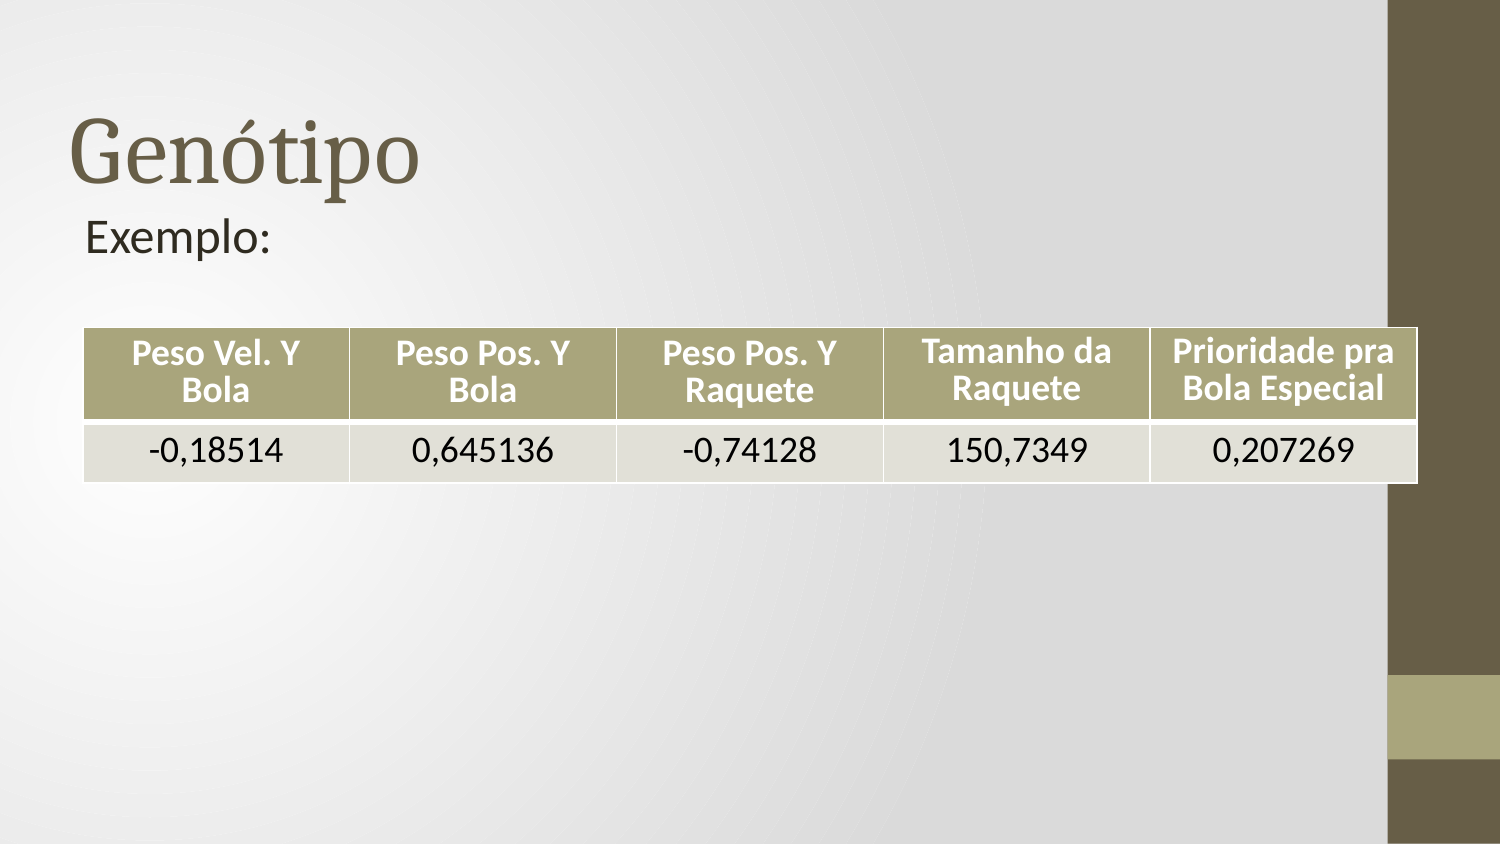

# Genótipo
Exemplo:
| Peso Vel. Y Bola | Peso Pos. Y Bola | Peso Pos. Y Raquete | Tamanho da Raquete | Prioridade pra Bola Especial |
| --- | --- | --- | --- | --- |
| -0,18514 | 0,645136 | -0,74128 | 150,7349 | 0,207269 |